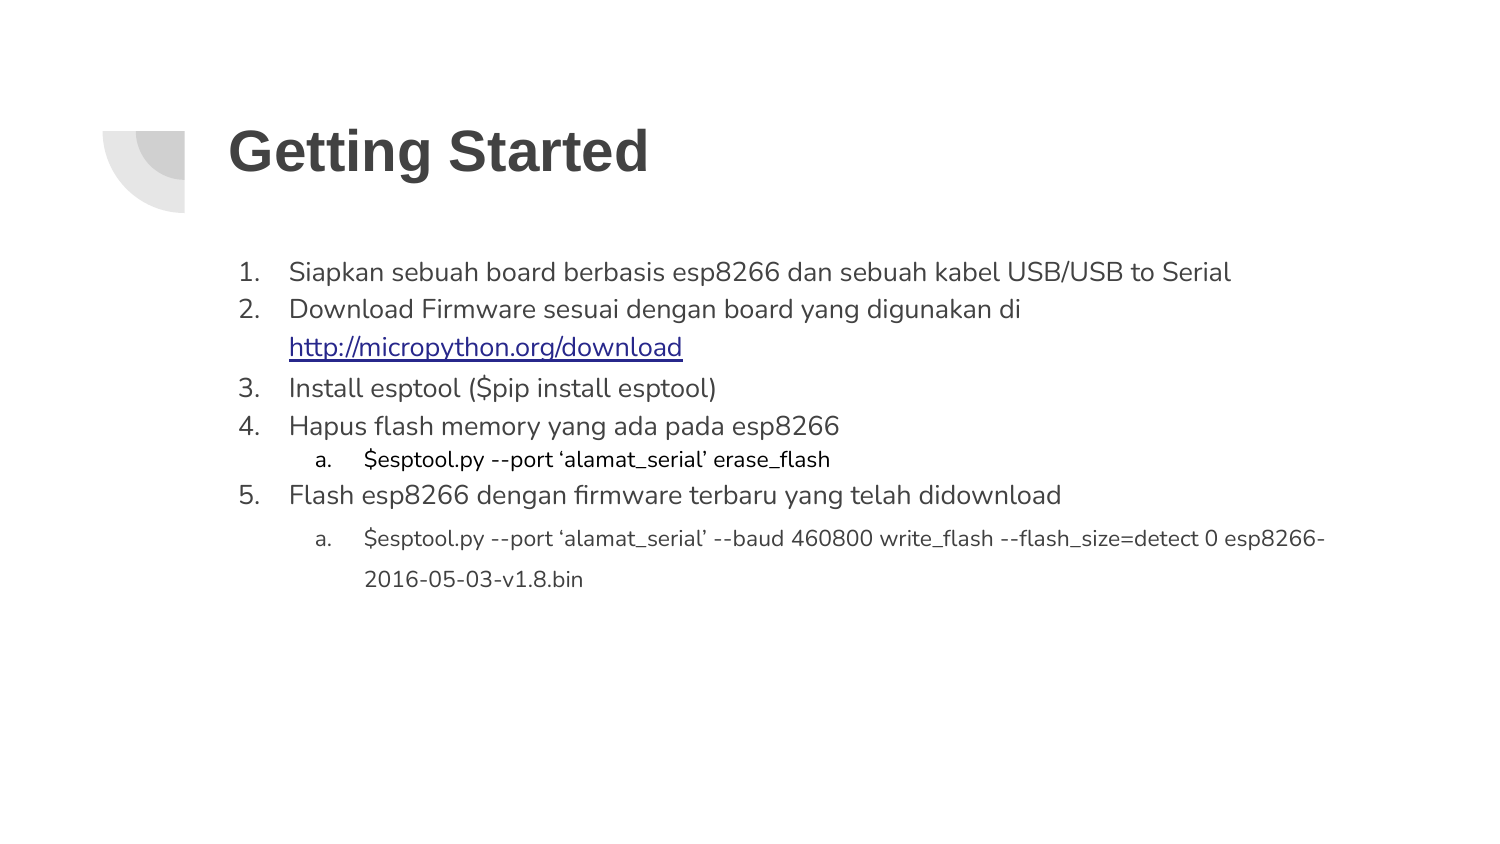

# Getting Started
Siapkan sebuah board berbasis esp8266 dan sebuah kabel USB/USB to Serial
Download Firmware sesuai dengan board yang digunakan di http://micropython.org/download
Install esptool ($pip install esptool)
Hapus flash memory yang ada pada esp8266
$esptool.py --port ‘alamat_serial’ erase_flash
Flash esp8266 dengan firmware terbaru yang telah didownload
$esptool.py --port ‘alamat_serial’ --baud 460800 write_flash --flash_size=detect 0 esp8266-2016-05-03-v1.8.bin